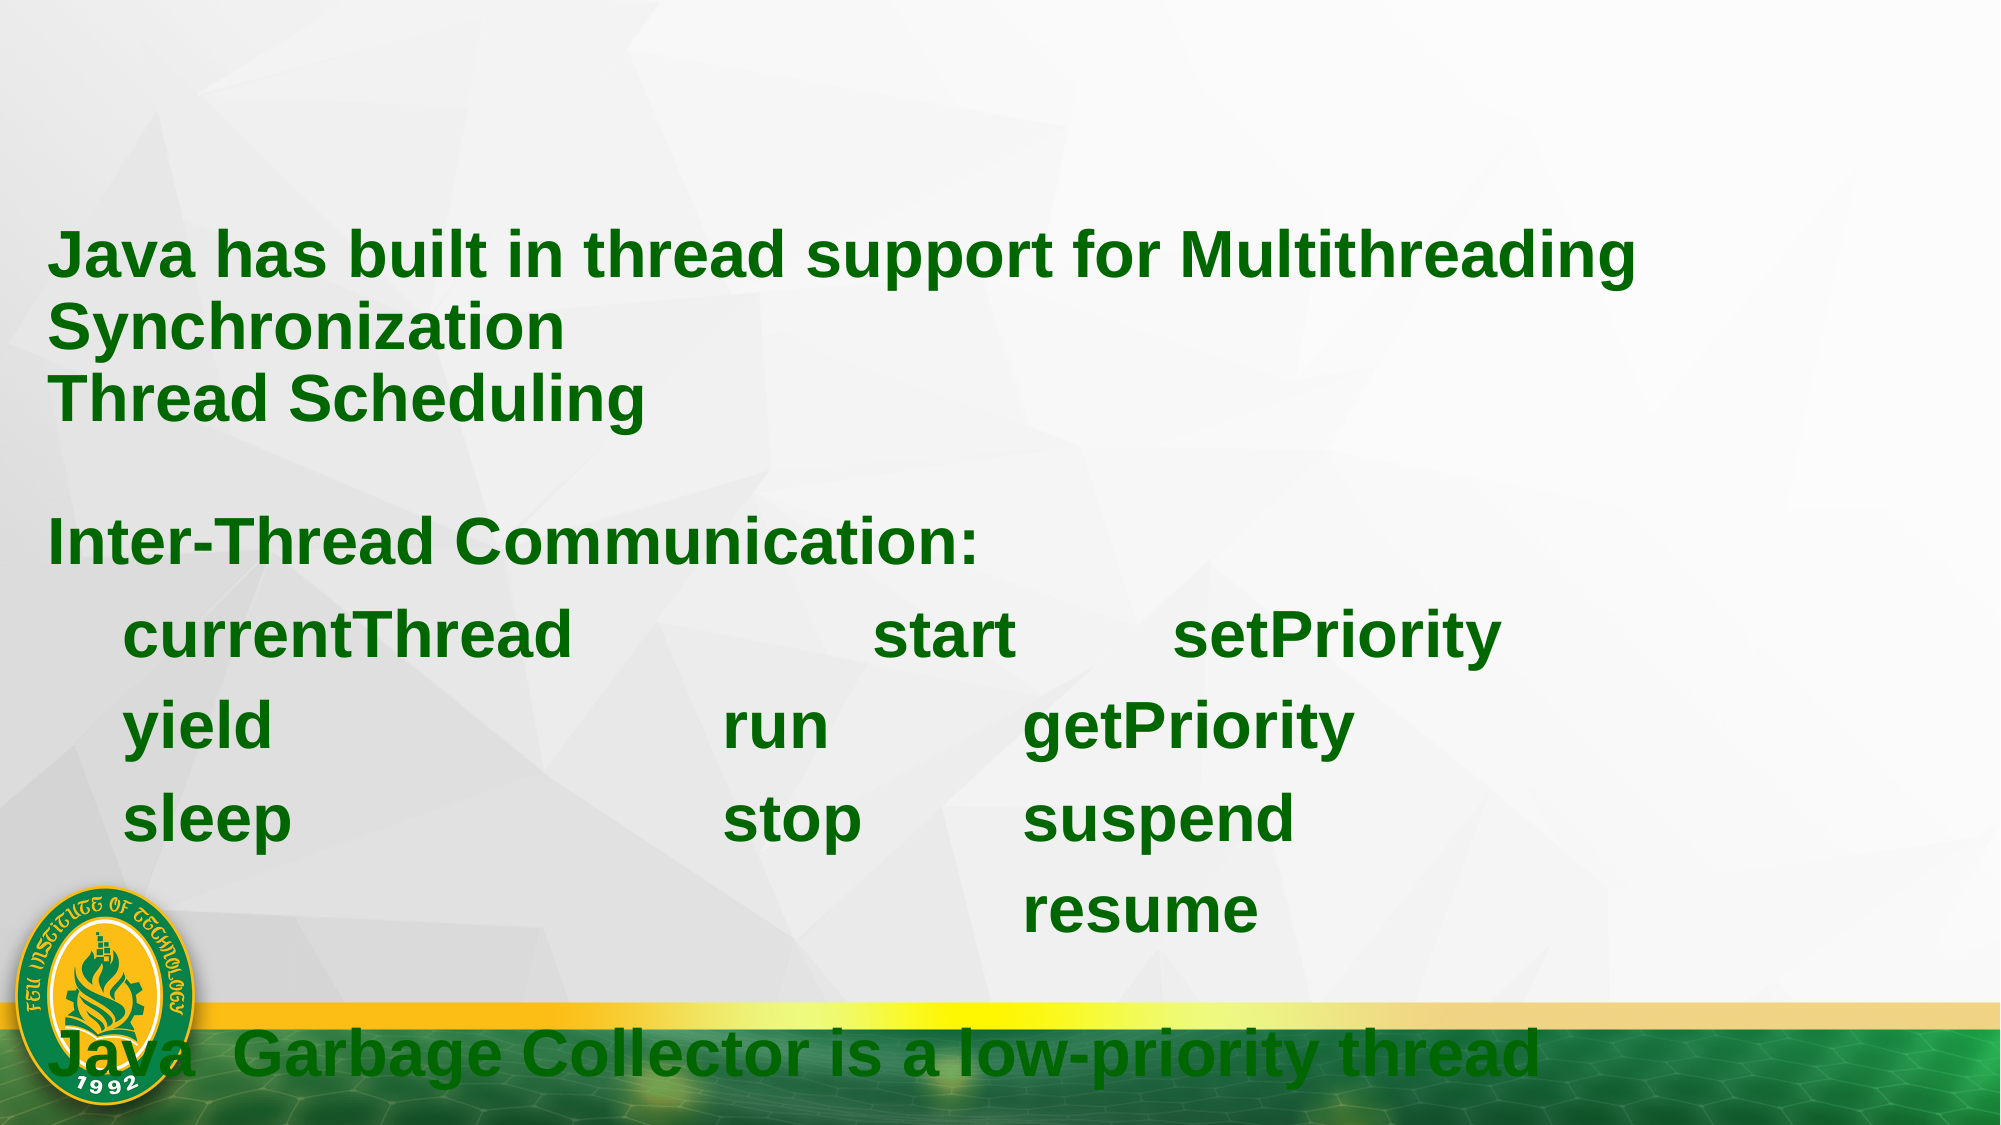

Java has built in thread support for Multithreading
Synchronization
Thread Scheduling

Inter-Thread Communication:
currentThread		start		setPriority
yield			run		getPriority
sleep			stop		suspend
						resume

Java  Garbage Collector is a low-priority thread